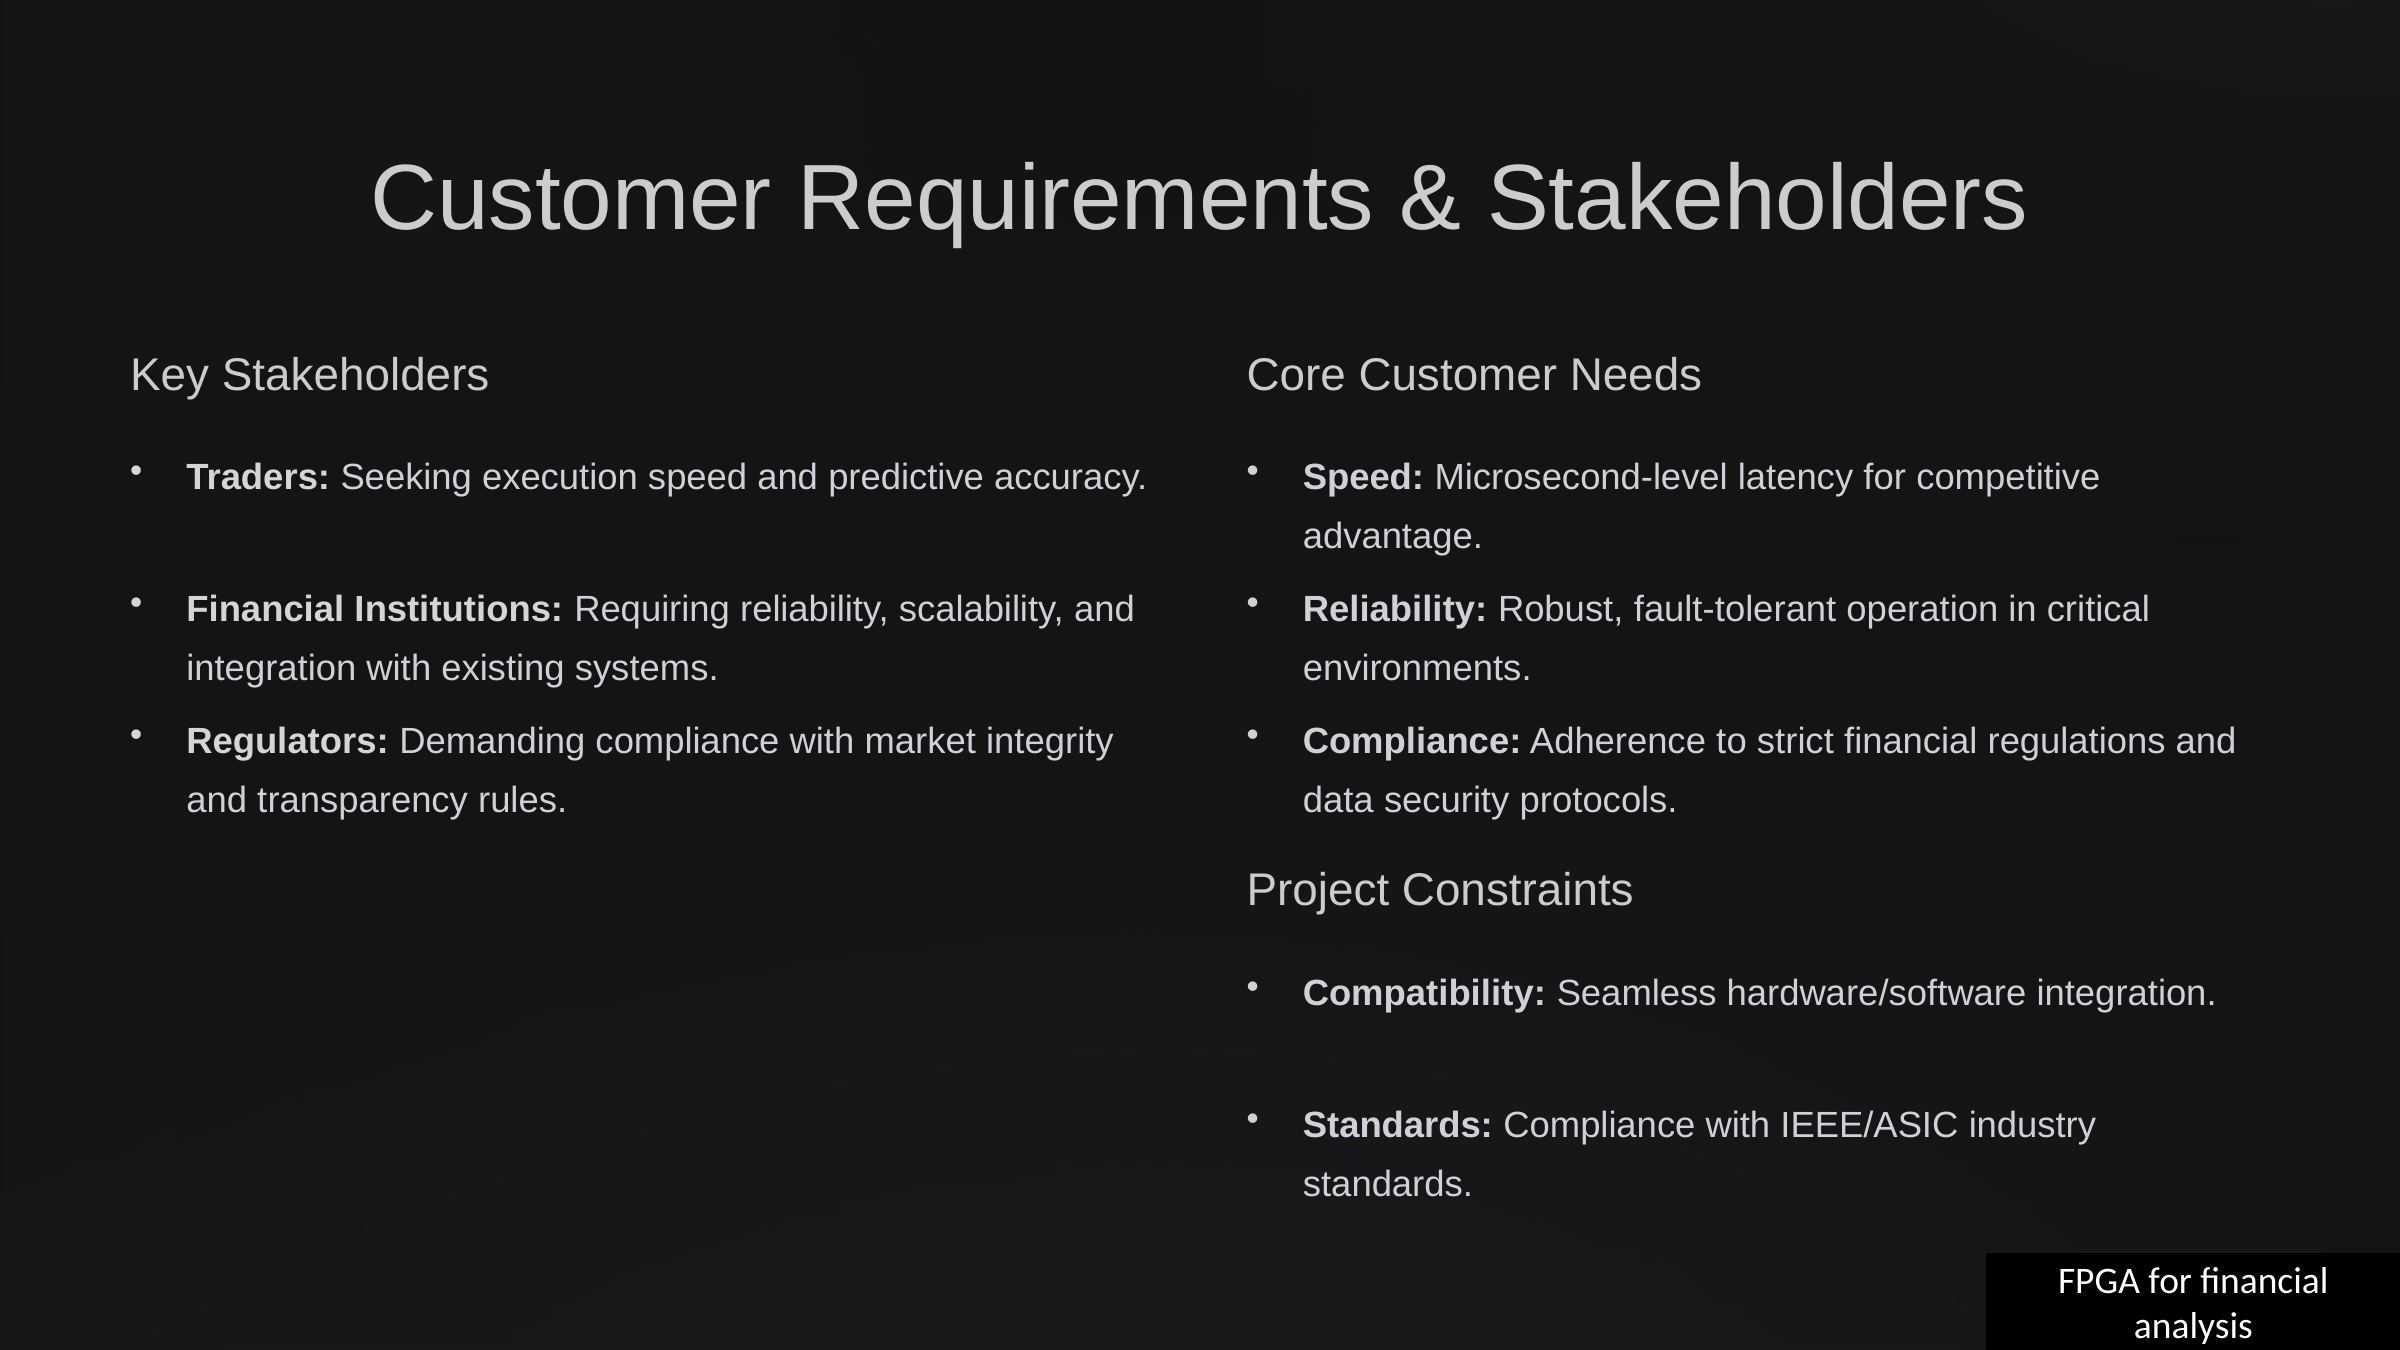

Customer Requirements & Stakeholders
Key Stakeholders
Core Customer Needs
Traders: Seeking execution speed and predictive accuracy.
Speed: Microsecond-level latency for competitive advantage.
Financial Institutions: Requiring reliability, scalability, and integration with existing systems.
Reliability: Robust, fault-tolerant operation in critical environments.
Regulators: Demanding compliance with market integrity and transparency rules.
Compliance: Adherence to strict financial regulations and data security protocols.
Project Constraints
Compatibility: Seamless hardware/software integration.
Standards: Compliance with IEEE/ASIC industry standards.
FPGA for financial analysis